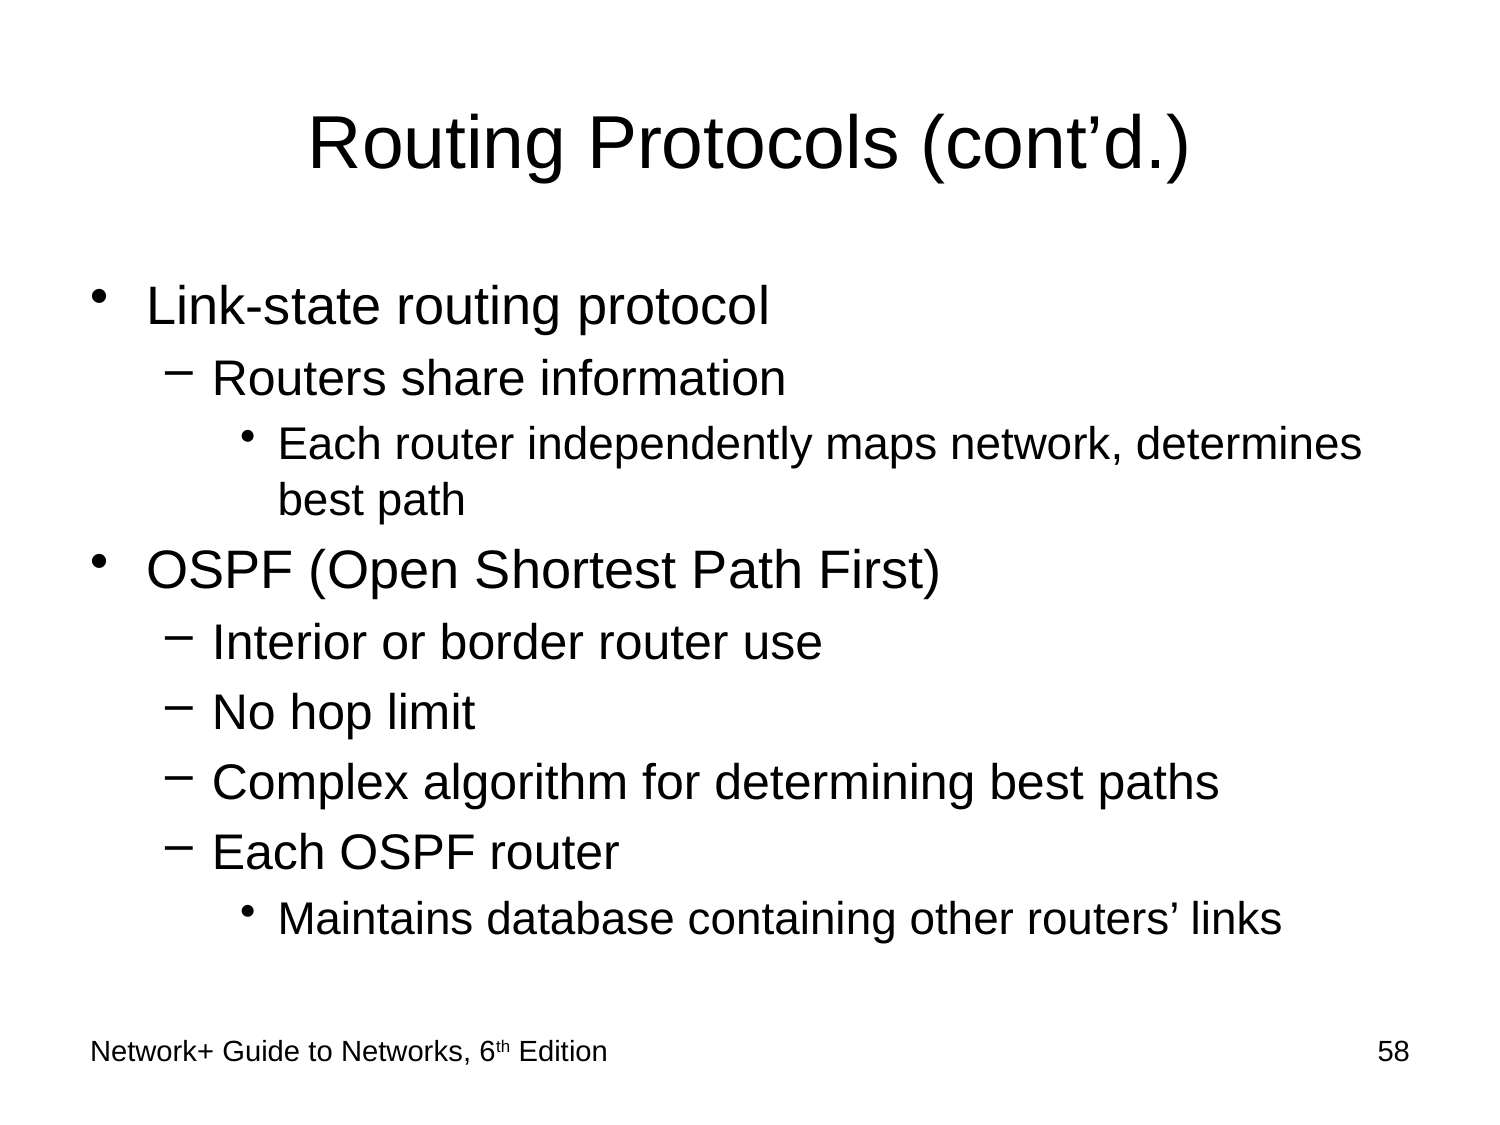

# Routing Protocols (cont’d.)
Link-state routing protocol
Routers share information
Each router independently maps network, determines best path
OSPF (Open Shortest Path First)
Interior or border router use
No hop limit
Complex algorithm for determining best paths
Each OSPF router
Maintains database containing other routers’ links
Network+ Guide to Networks, 6th Edition
58